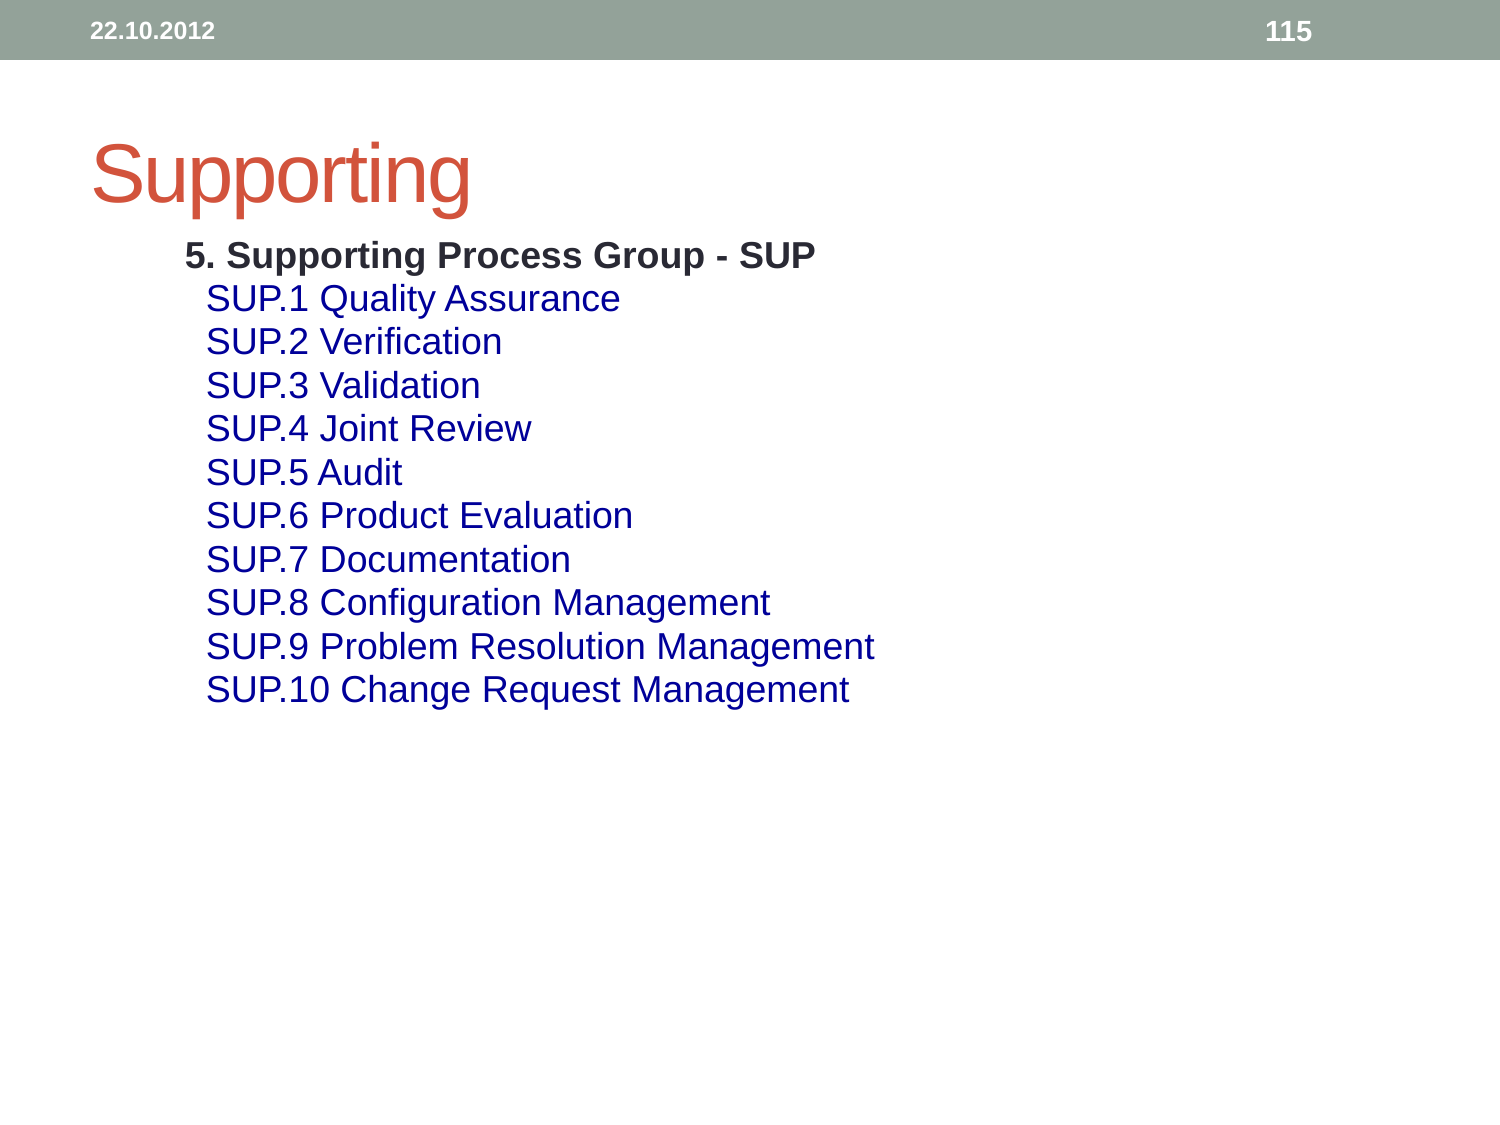

115
22.10.2012
# Supporting
5. Supporting Process Group - SUP
  SUP.1 Quality Assurance
  SUP.2 Verification
  SUP.3 Validation
  SUP.4 Joint Review
  SUP.5 Audit
  SUP.6 Product Evaluation
  SUP.7 Documentation
  SUP.8 Configuration Management
  SUP.9 Problem Resolution Management
  SUP.10 Change Request Management